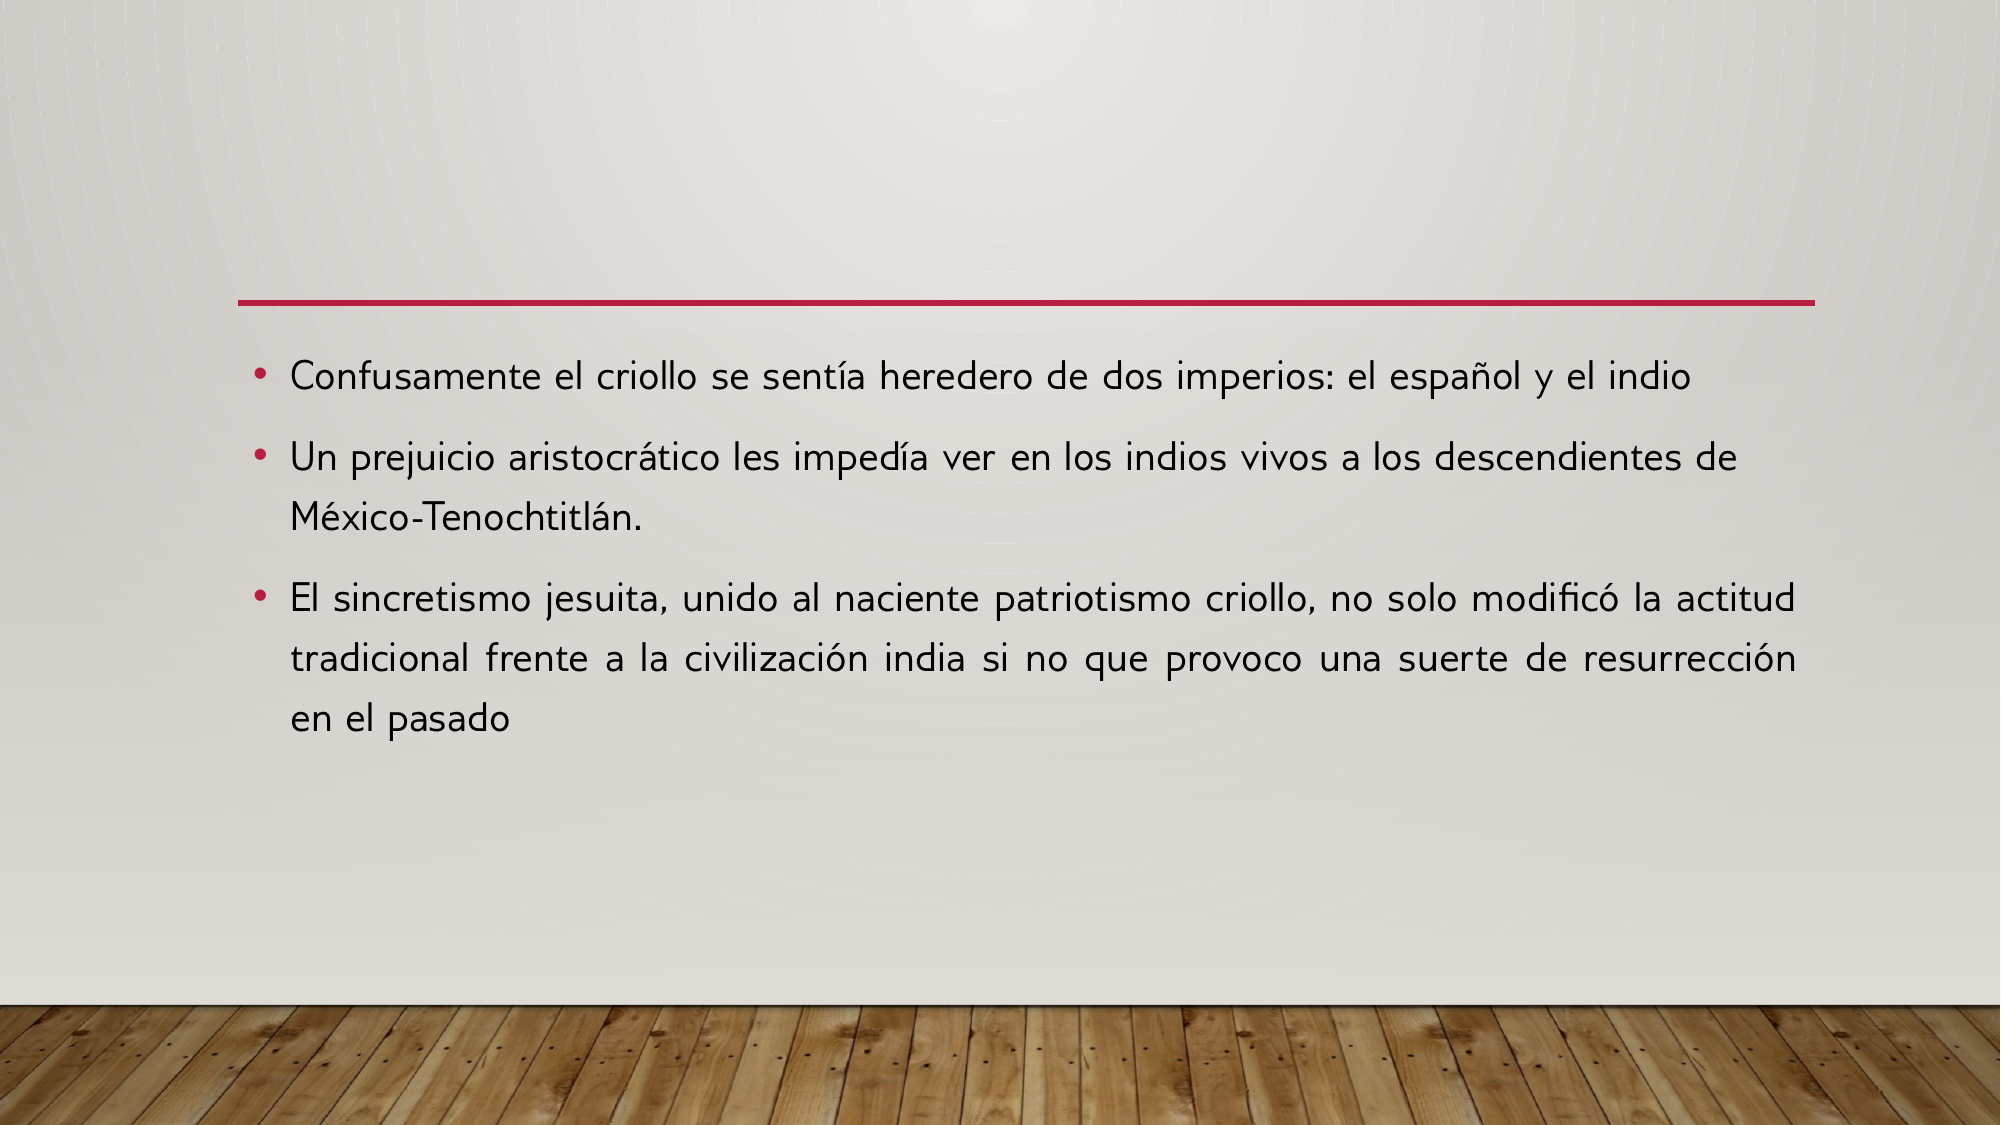

#
Confusamente el criollo se sentía heredero de dos imperios: el español y el indio
Un prejuicio aristocrático les impedía ver en los indios vivos a los descendientes de México-Tenochtitlán.
El sincretismo jesuita, unido al naciente patriotismo criollo, no solo modificó la actitud tradicional frente a la civilización india si no que provoco una suerte de resurrección en el pasado